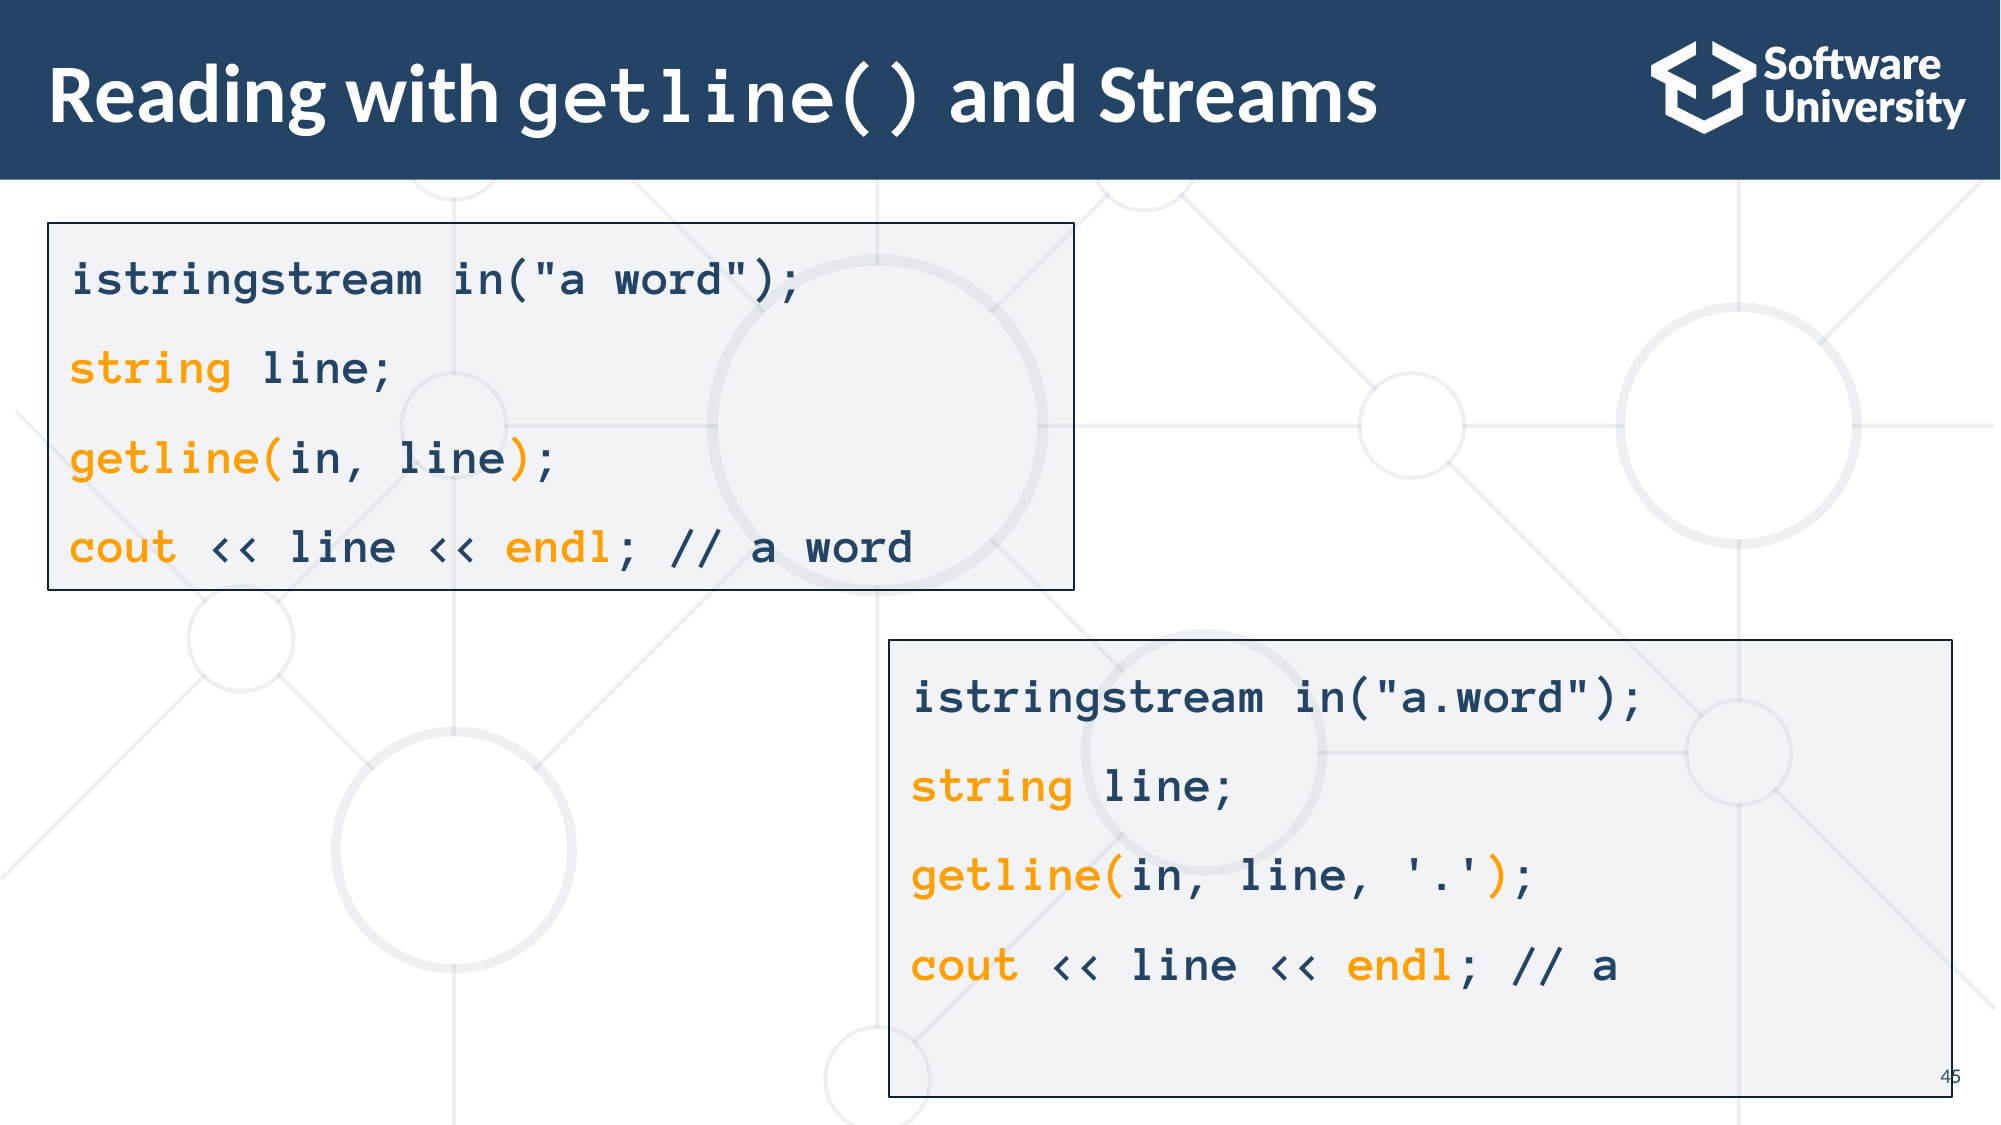

# Reading with getline() and Streams
istringstream in("a word");
string line;
getline(in, line);
cout << line << endl; // a word
istringstream in("a.word");
string line;
getline(in, line, '.');
cout << line << endl; // a

45